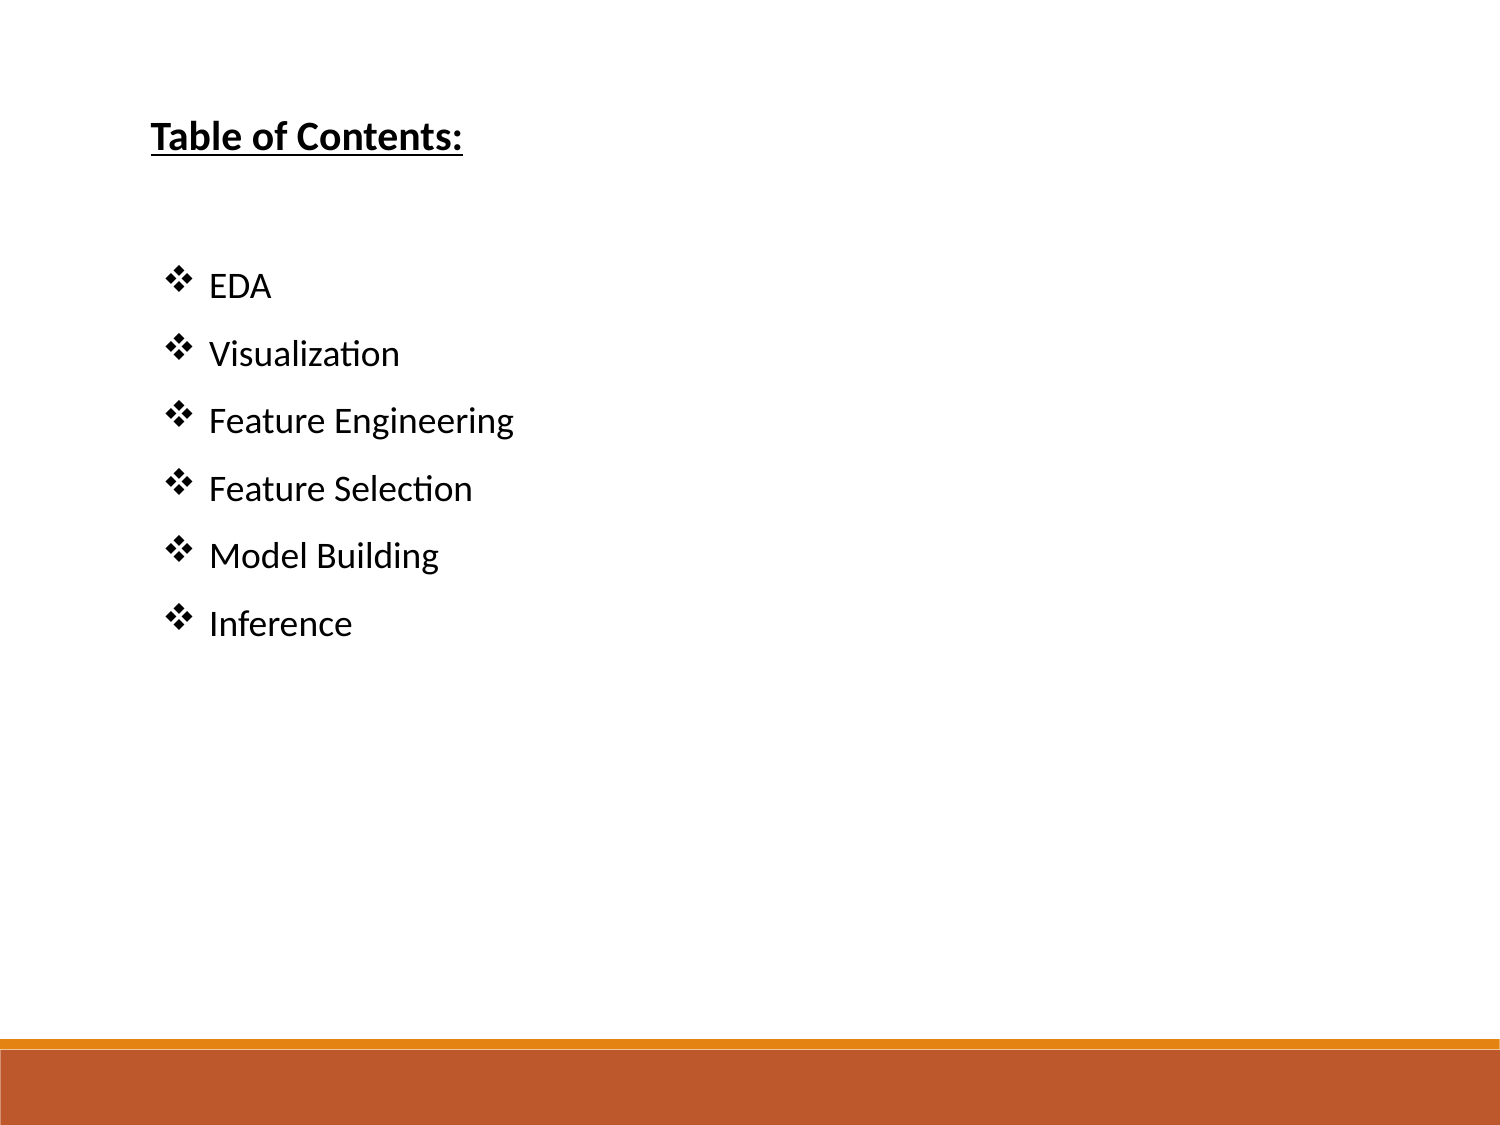

Table of Contents:
EDA
Visualization
Feature Engineering
Feature Selection
Model Building
Inference